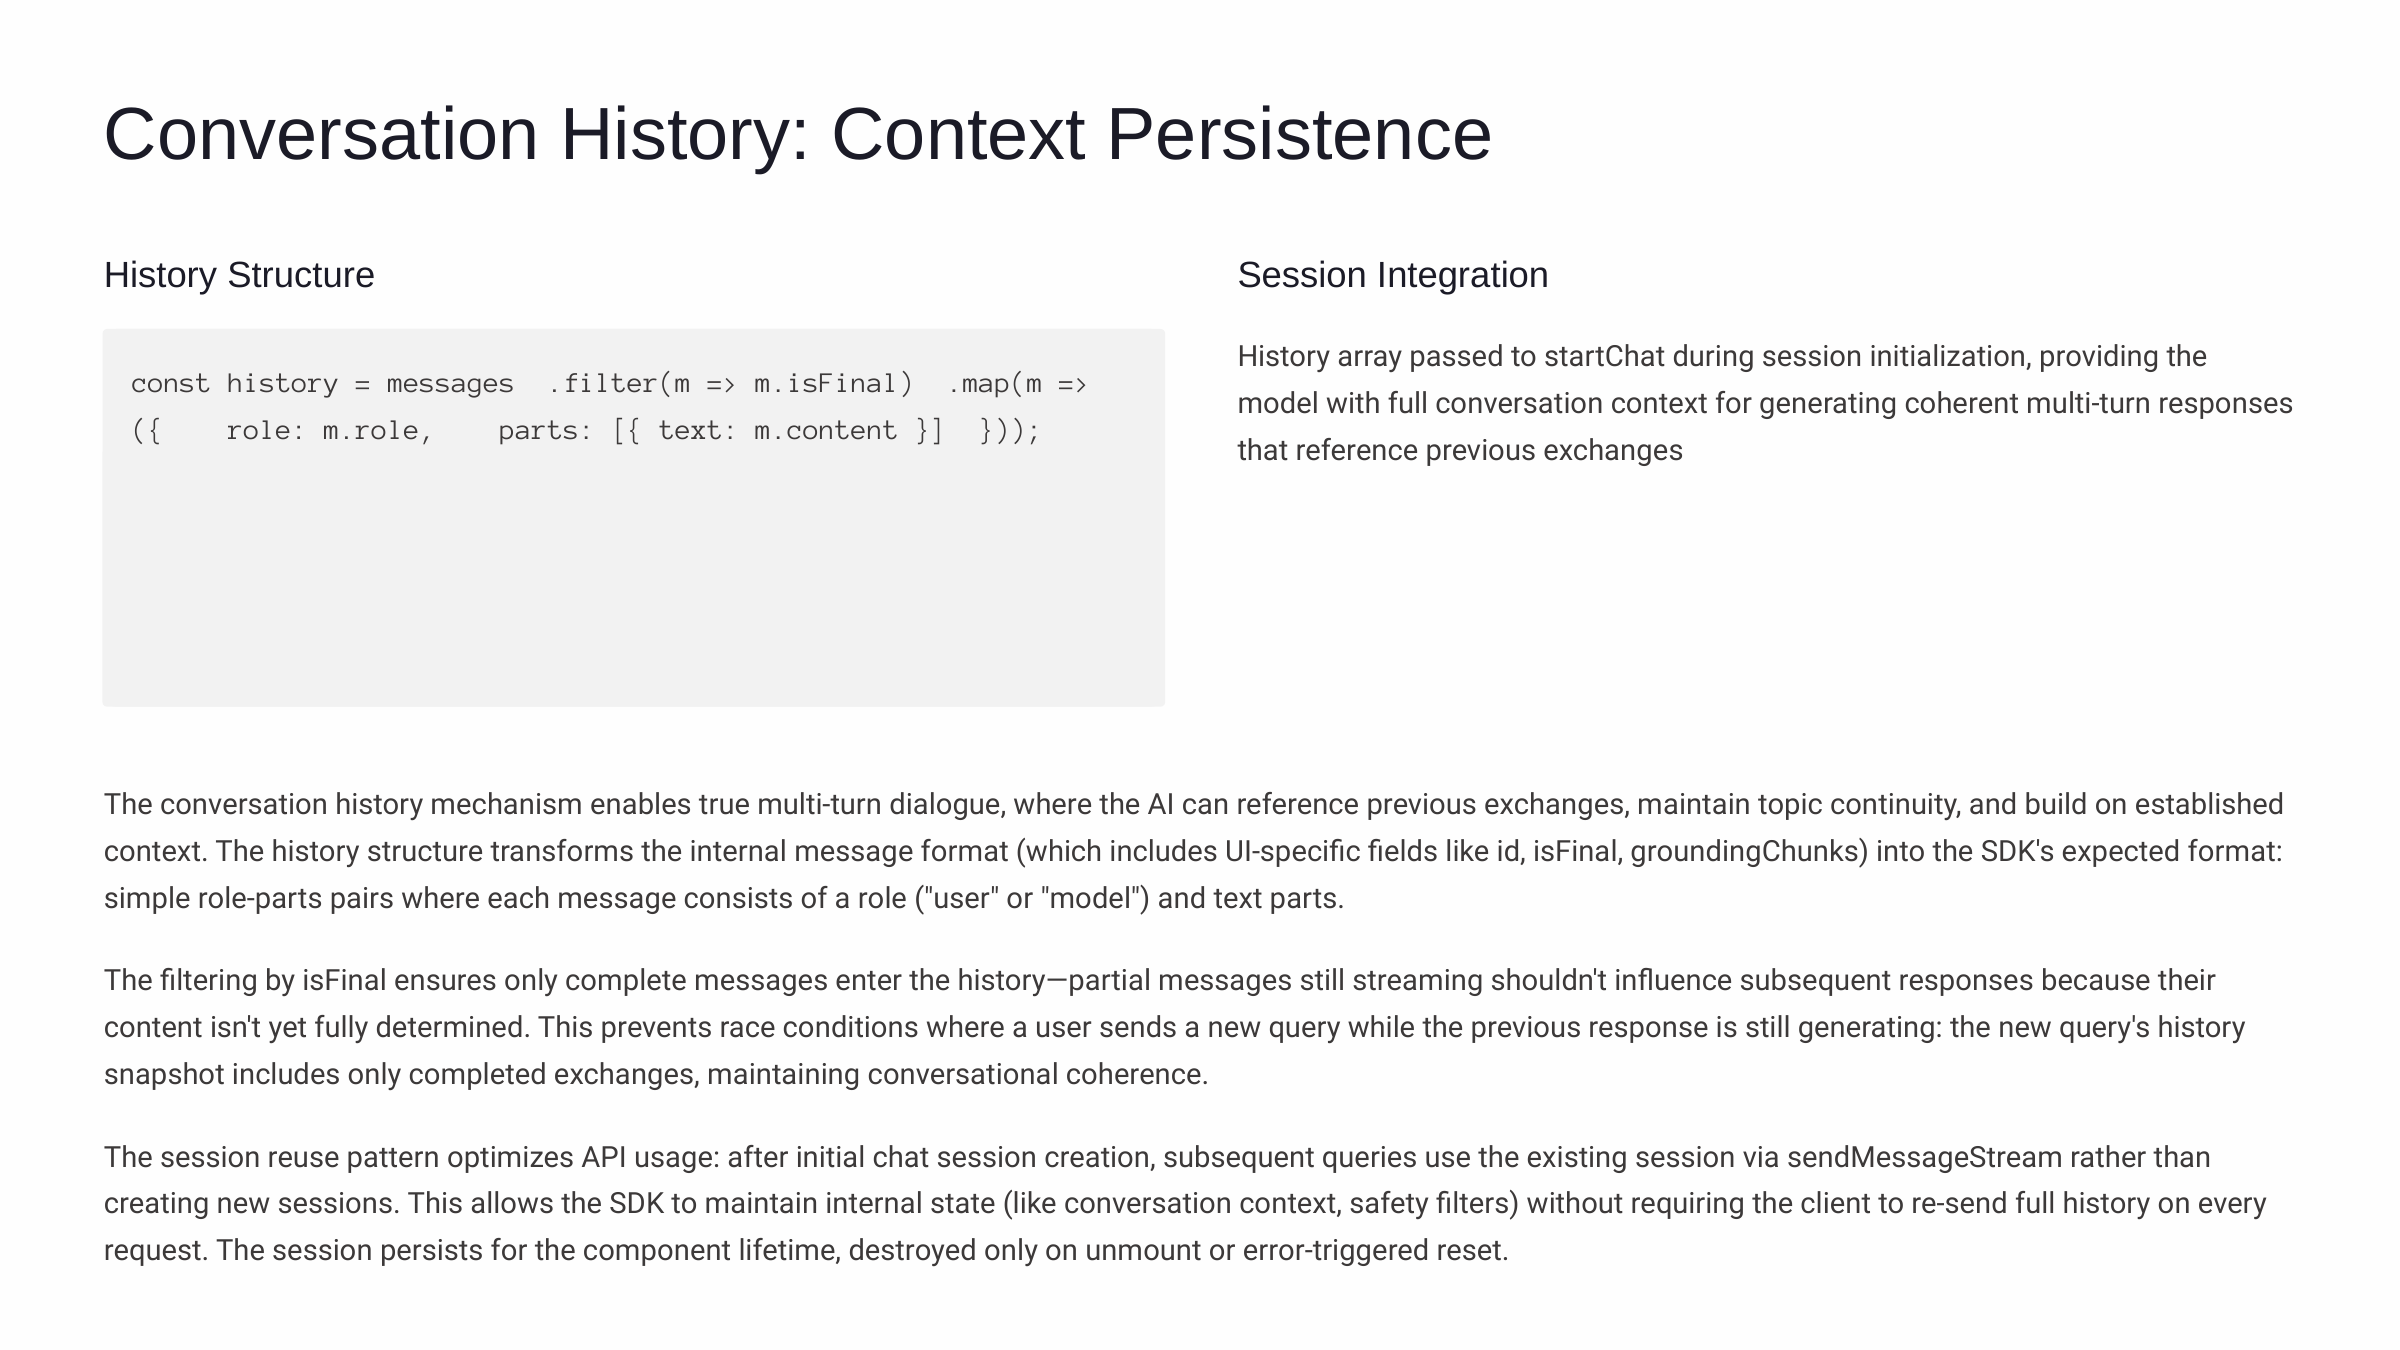

Conversation History: Context Persistence
History Structure
Session Integration
History array passed to startChat during session initialization, providing the model with full conversation context for generating coherent multi-turn responses that reference previous exchanges

const history = messages  .filter(m => m.isFinal)  .map(m => ({    role: m.role,    parts: [{ text: m.content }]  }));
The conversation history mechanism enables true multi-turn dialogue, where the AI can reference previous exchanges, maintain topic continuity, and build on established context. The history structure transforms the internal message format (which includes UI-specific fields like id, isFinal, groundingChunks) into the SDK's expected format: simple role-parts pairs where each message consists of a role ("user" or "model") and text parts.
The filtering by isFinal ensures only complete messages enter the history—partial messages still streaming shouldn't influence subsequent responses because their content isn't yet fully determined. This prevents race conditions where a user sends a new query while the previous response is still generating: the new query's history snapshot includes only completed exchanges, maintaining conversational coherence.
The session reuse pattern optimizes API usage: after initial chat session creation, subsequent queries use the existing session via sendMessageStream rather than creating new sessions. This allows the SDK to maintain internal state (like conversation context, safety filters) without requiring the client to re-send full history on every request. The session persists for the component lifetime, destroyed only on unmount or error-triggered reset.